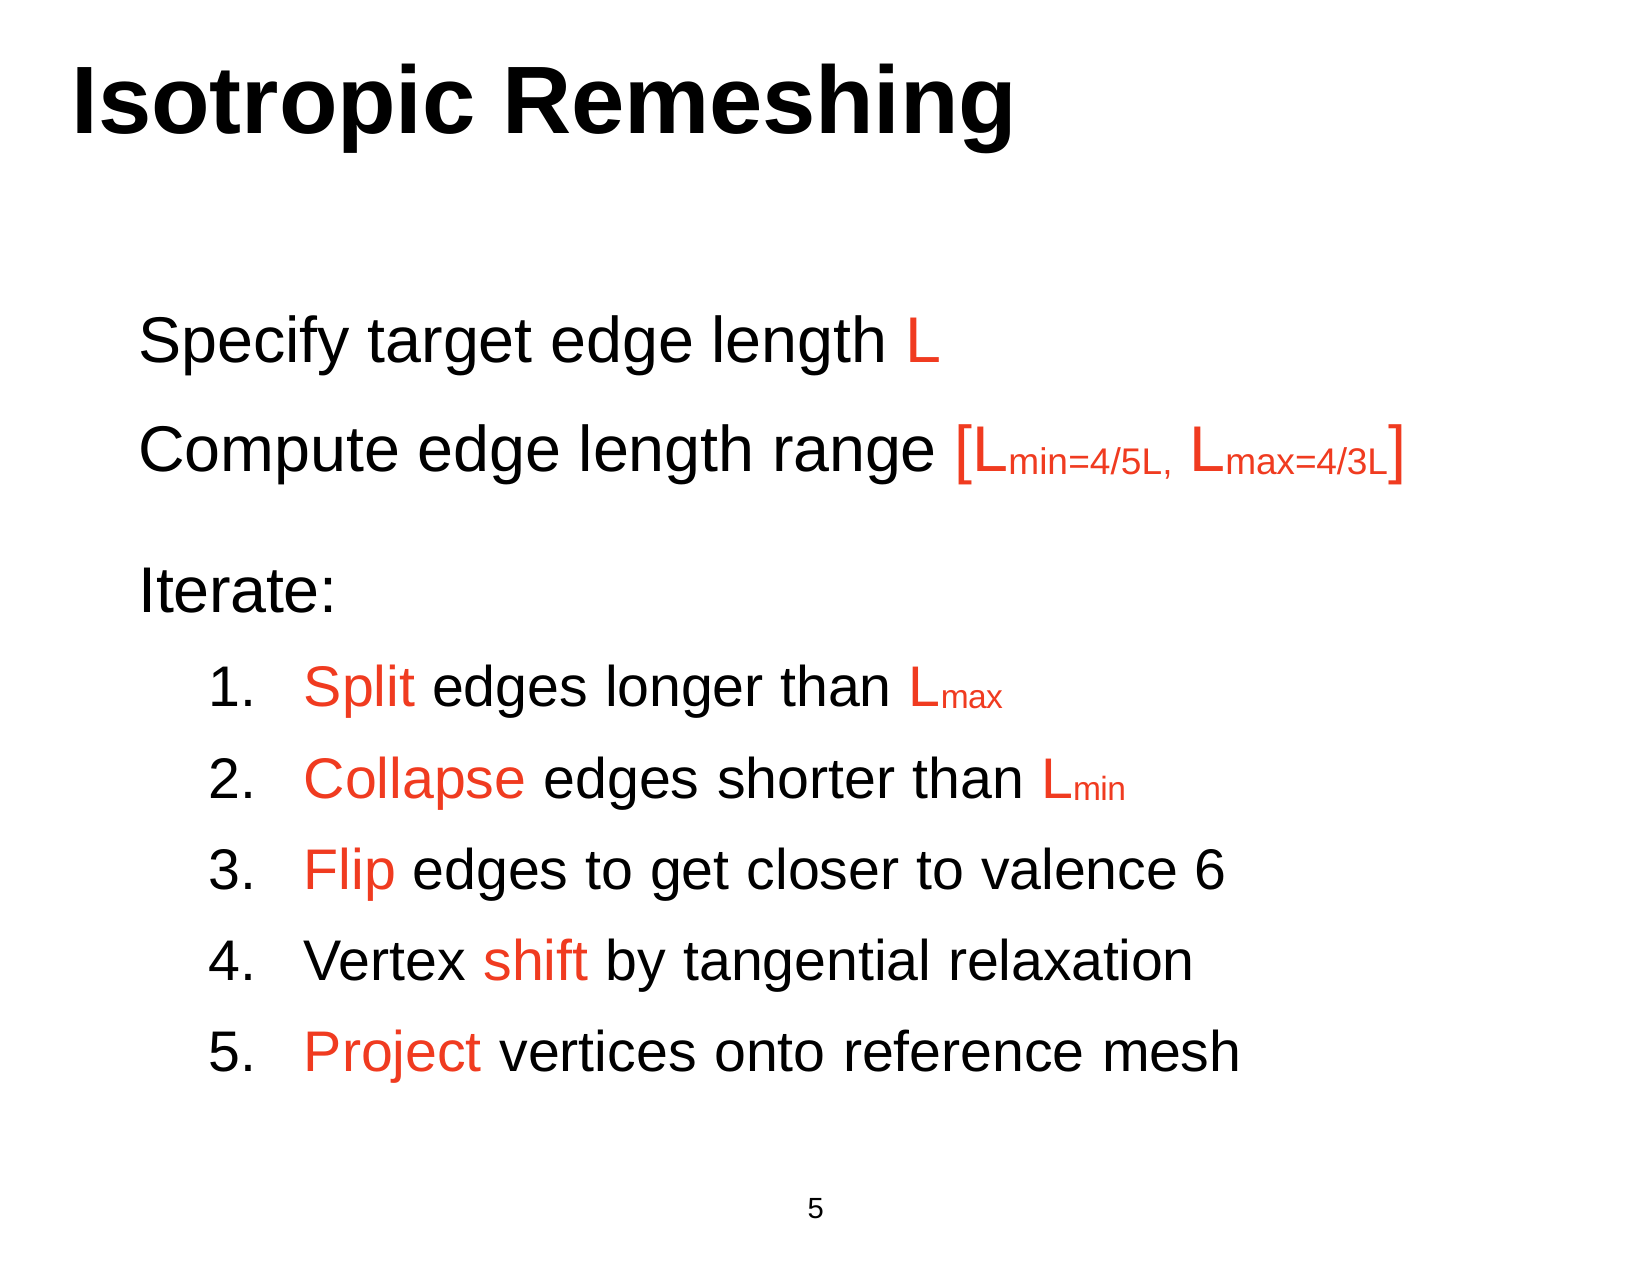

# Isotropic Remeshing

Specify target edge length L
Compute edge length range [Lmin=4/5L, Lmax=4/3L]
Iterate:
Split edges longer than Lmax
Collapse edges shorter than Lmin
Flip edges to get closer to valence 6
Vertex shift by tangential relaxation
Project vertices onto reference mesh

5